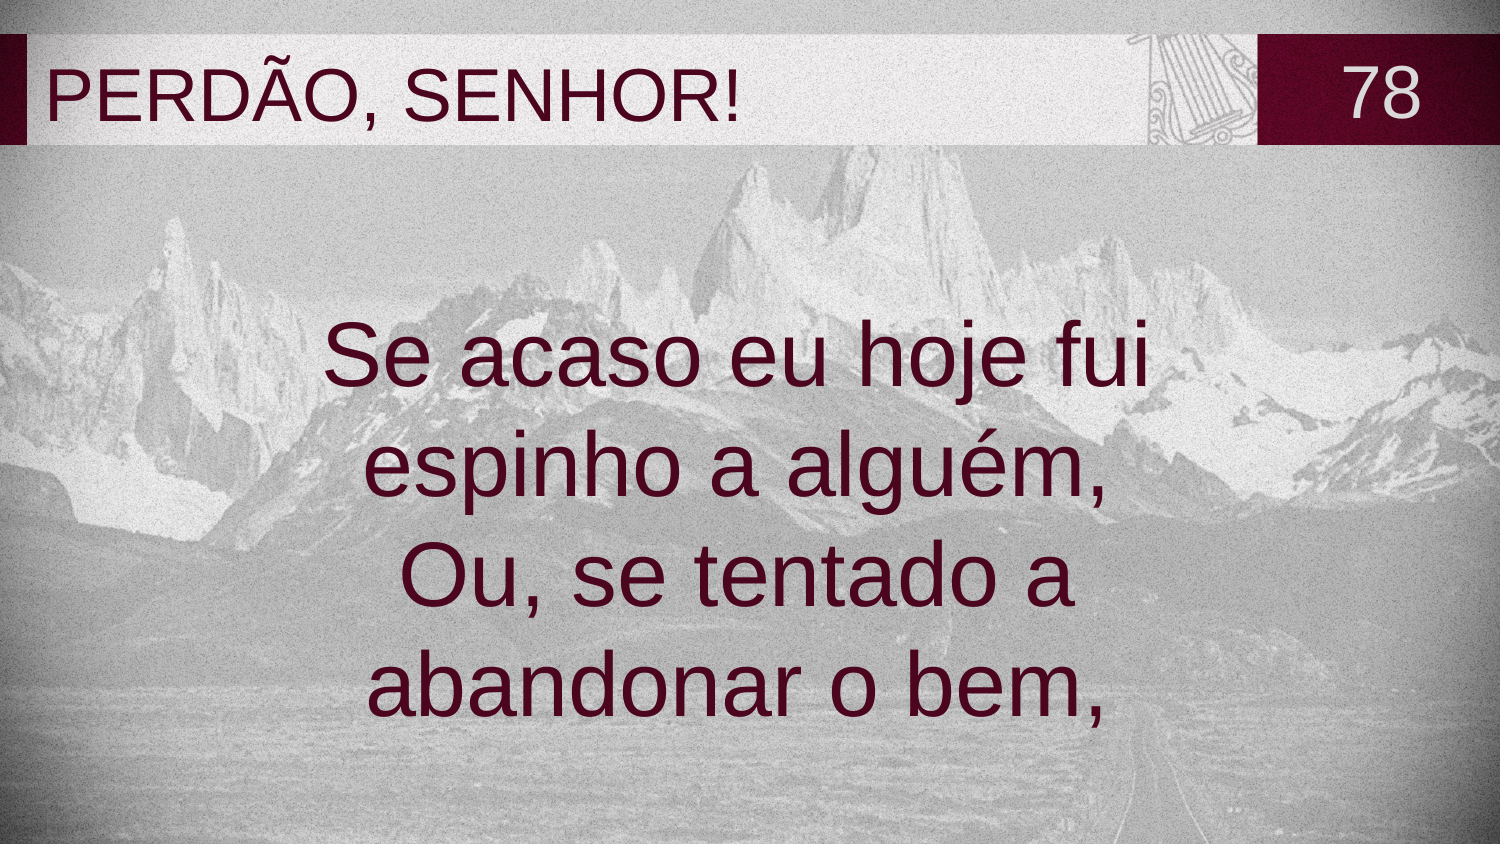

# PERDÃO, SENHOR!
78
Se acaso eu hoje fui
espinho a alguém,
Ou, se tentado a
abandonar o bem,